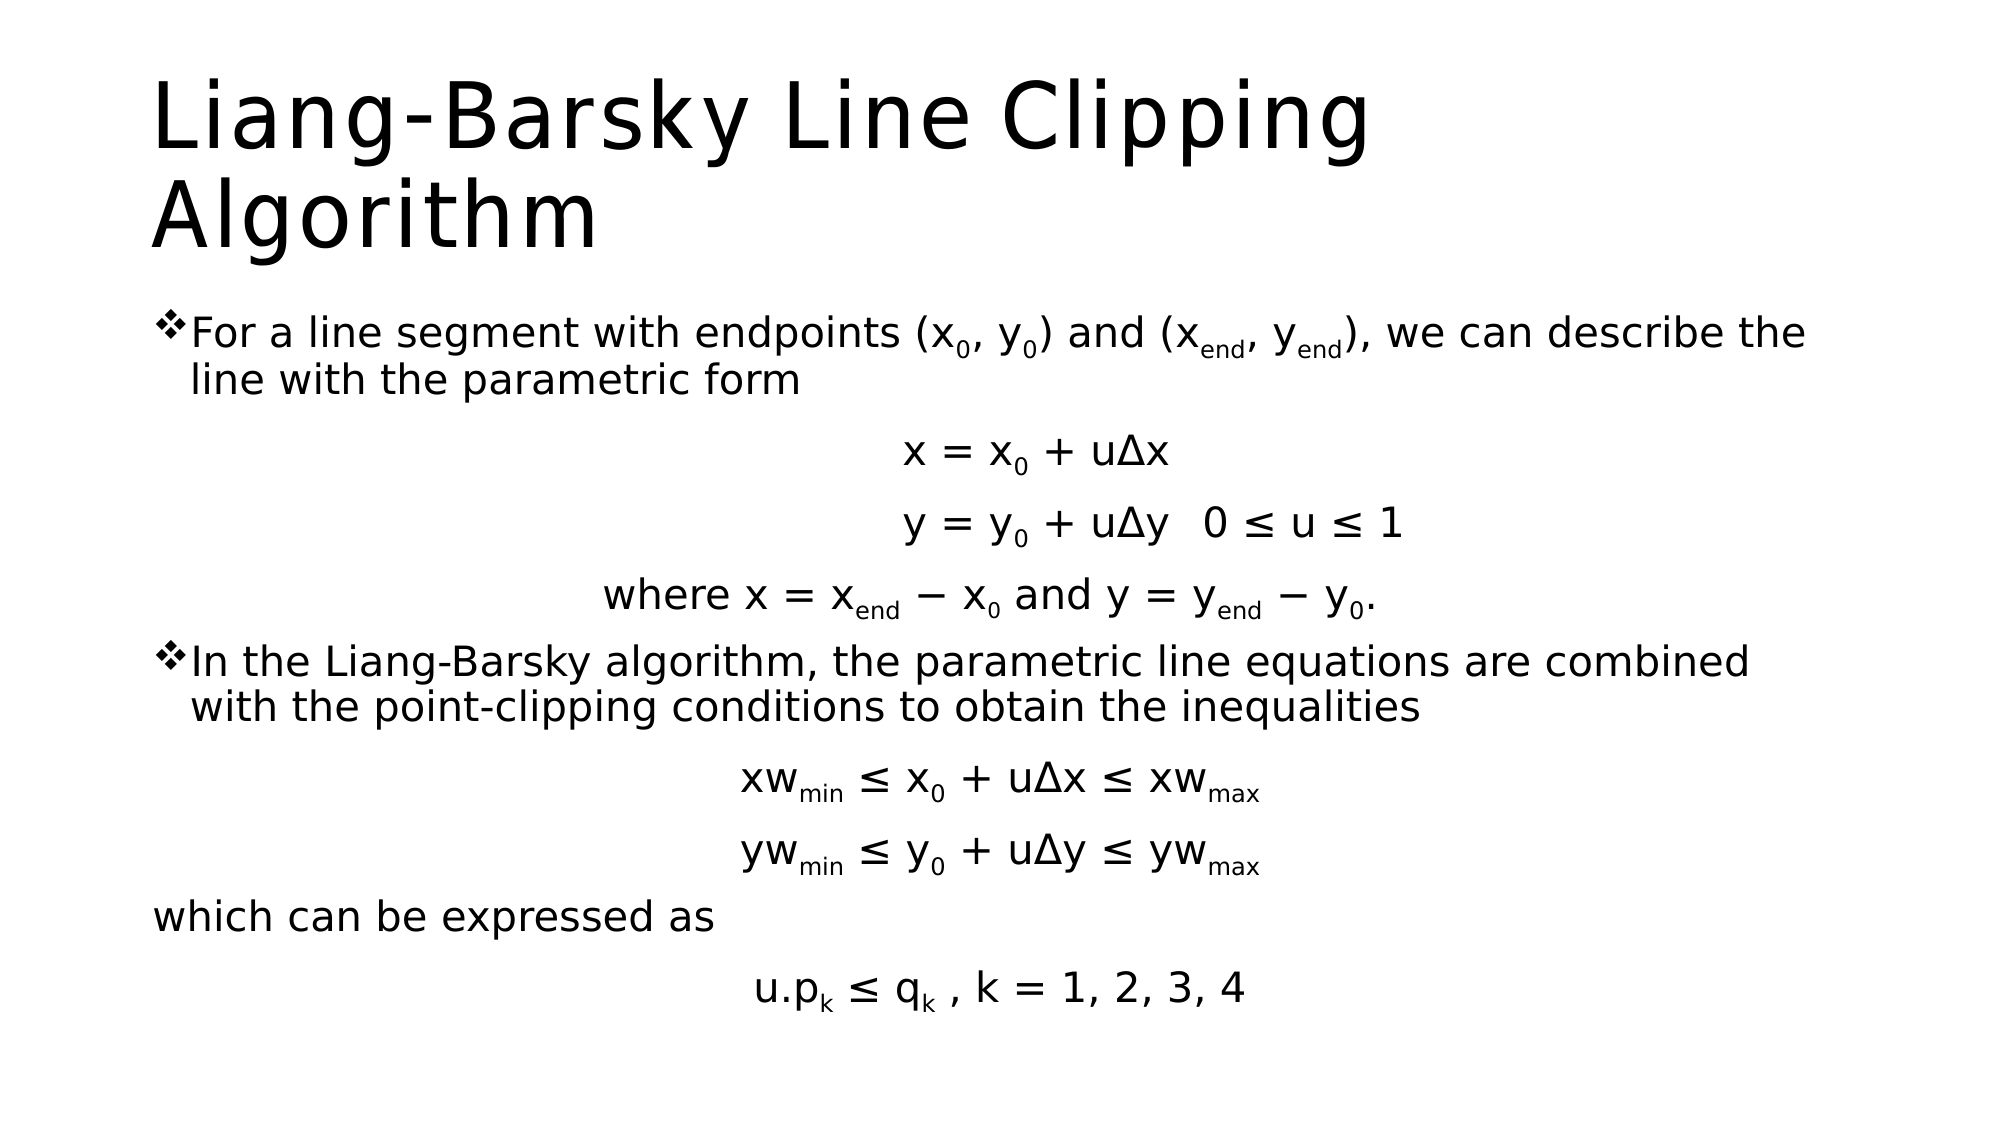

# Liang-Barsky Line Clipping Algorithm
For a line segment with endpoints (x0, y0) and (xend, yend), we can describe the line with the parametric form
					x = x0 + uΔx
					y = y0 + uΔy	0 ≤ u ≤ 1
			where x = xend − x0 and y = yend − y0.
In the Liang-Barsky algorithm, the parametric line equations are combined with the point-clipping conditions to obtain the inequalities
xwmin ≤ x0 + uΔx ≤ xwmax
ywmin ≤ y0 + uΔy ≤ ywmax
which can be expressed as
u.pk ≤ qk , k = 1, 2, 3, 4